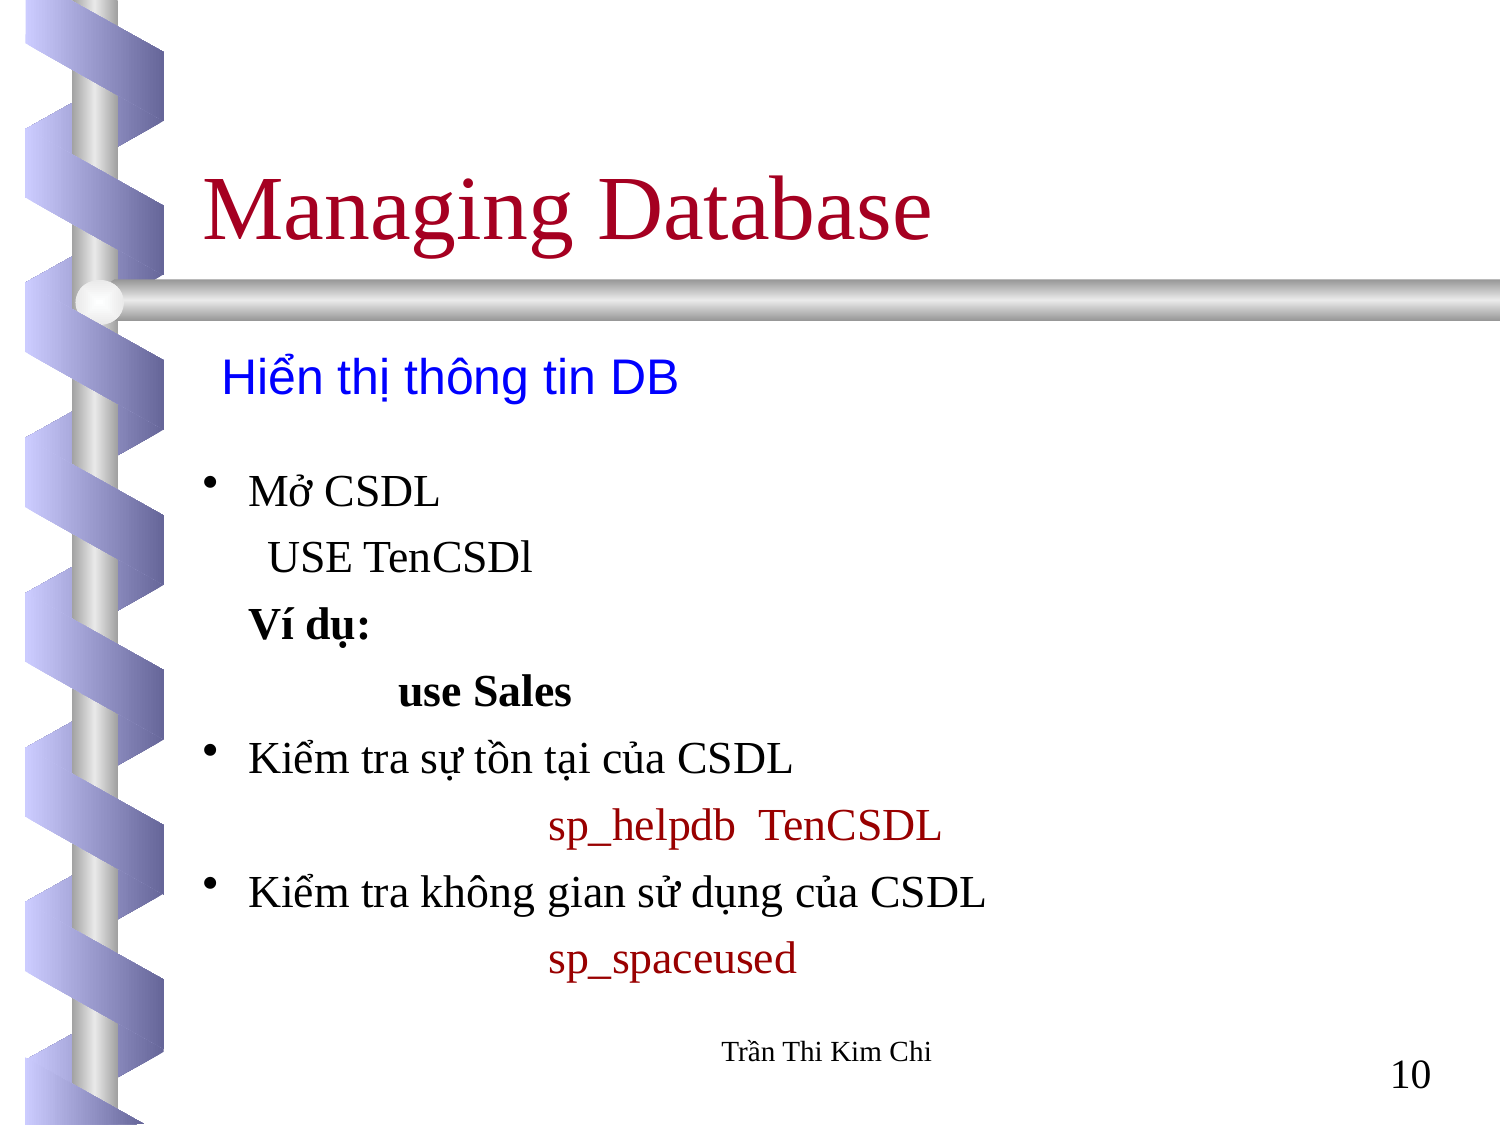

# Managing Database
Hiển thị thông tin DB
Mở CSDL
USE TenCSDl
	Ví dụ:
		use Sales
Kiểm tra sự tồn tại của CSDL
			sp_helpdb  TenCSDL
Kiểm tra không gian sử dụng của CSDL
			sp_spaceused
Trần Thi Kim Chi